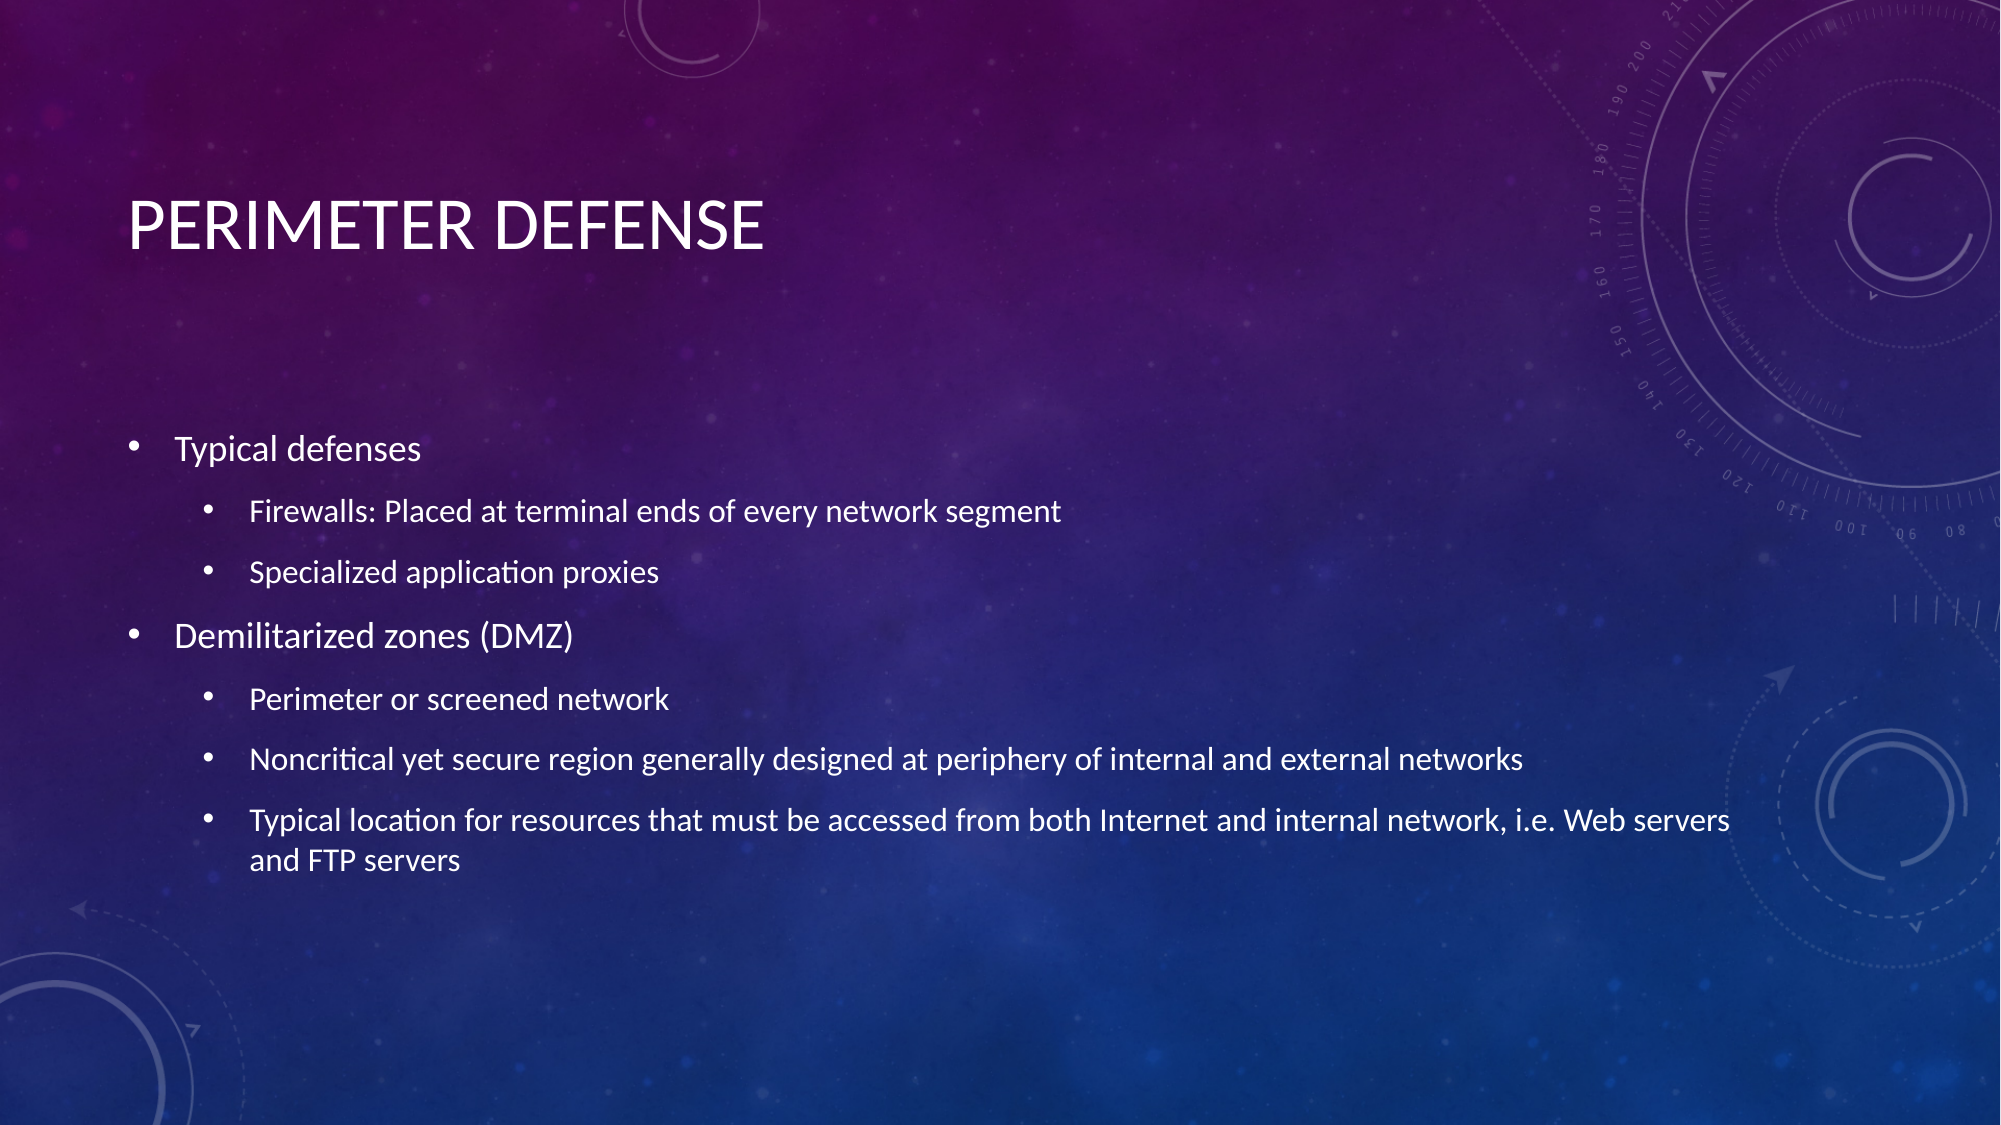

# Perimeter Defense
Typical defenses
Firewalls: Placed at terminal ends of every network segment
Specialized application proxies
Demilitarized zones (DMZ)
Perimeter or screened network
Noncritical yet secure region generally designed at periphery of internal and external networks
Typical location for resources that must be accessed from both Internet and internal network, i.e. Web servers and FTP servers